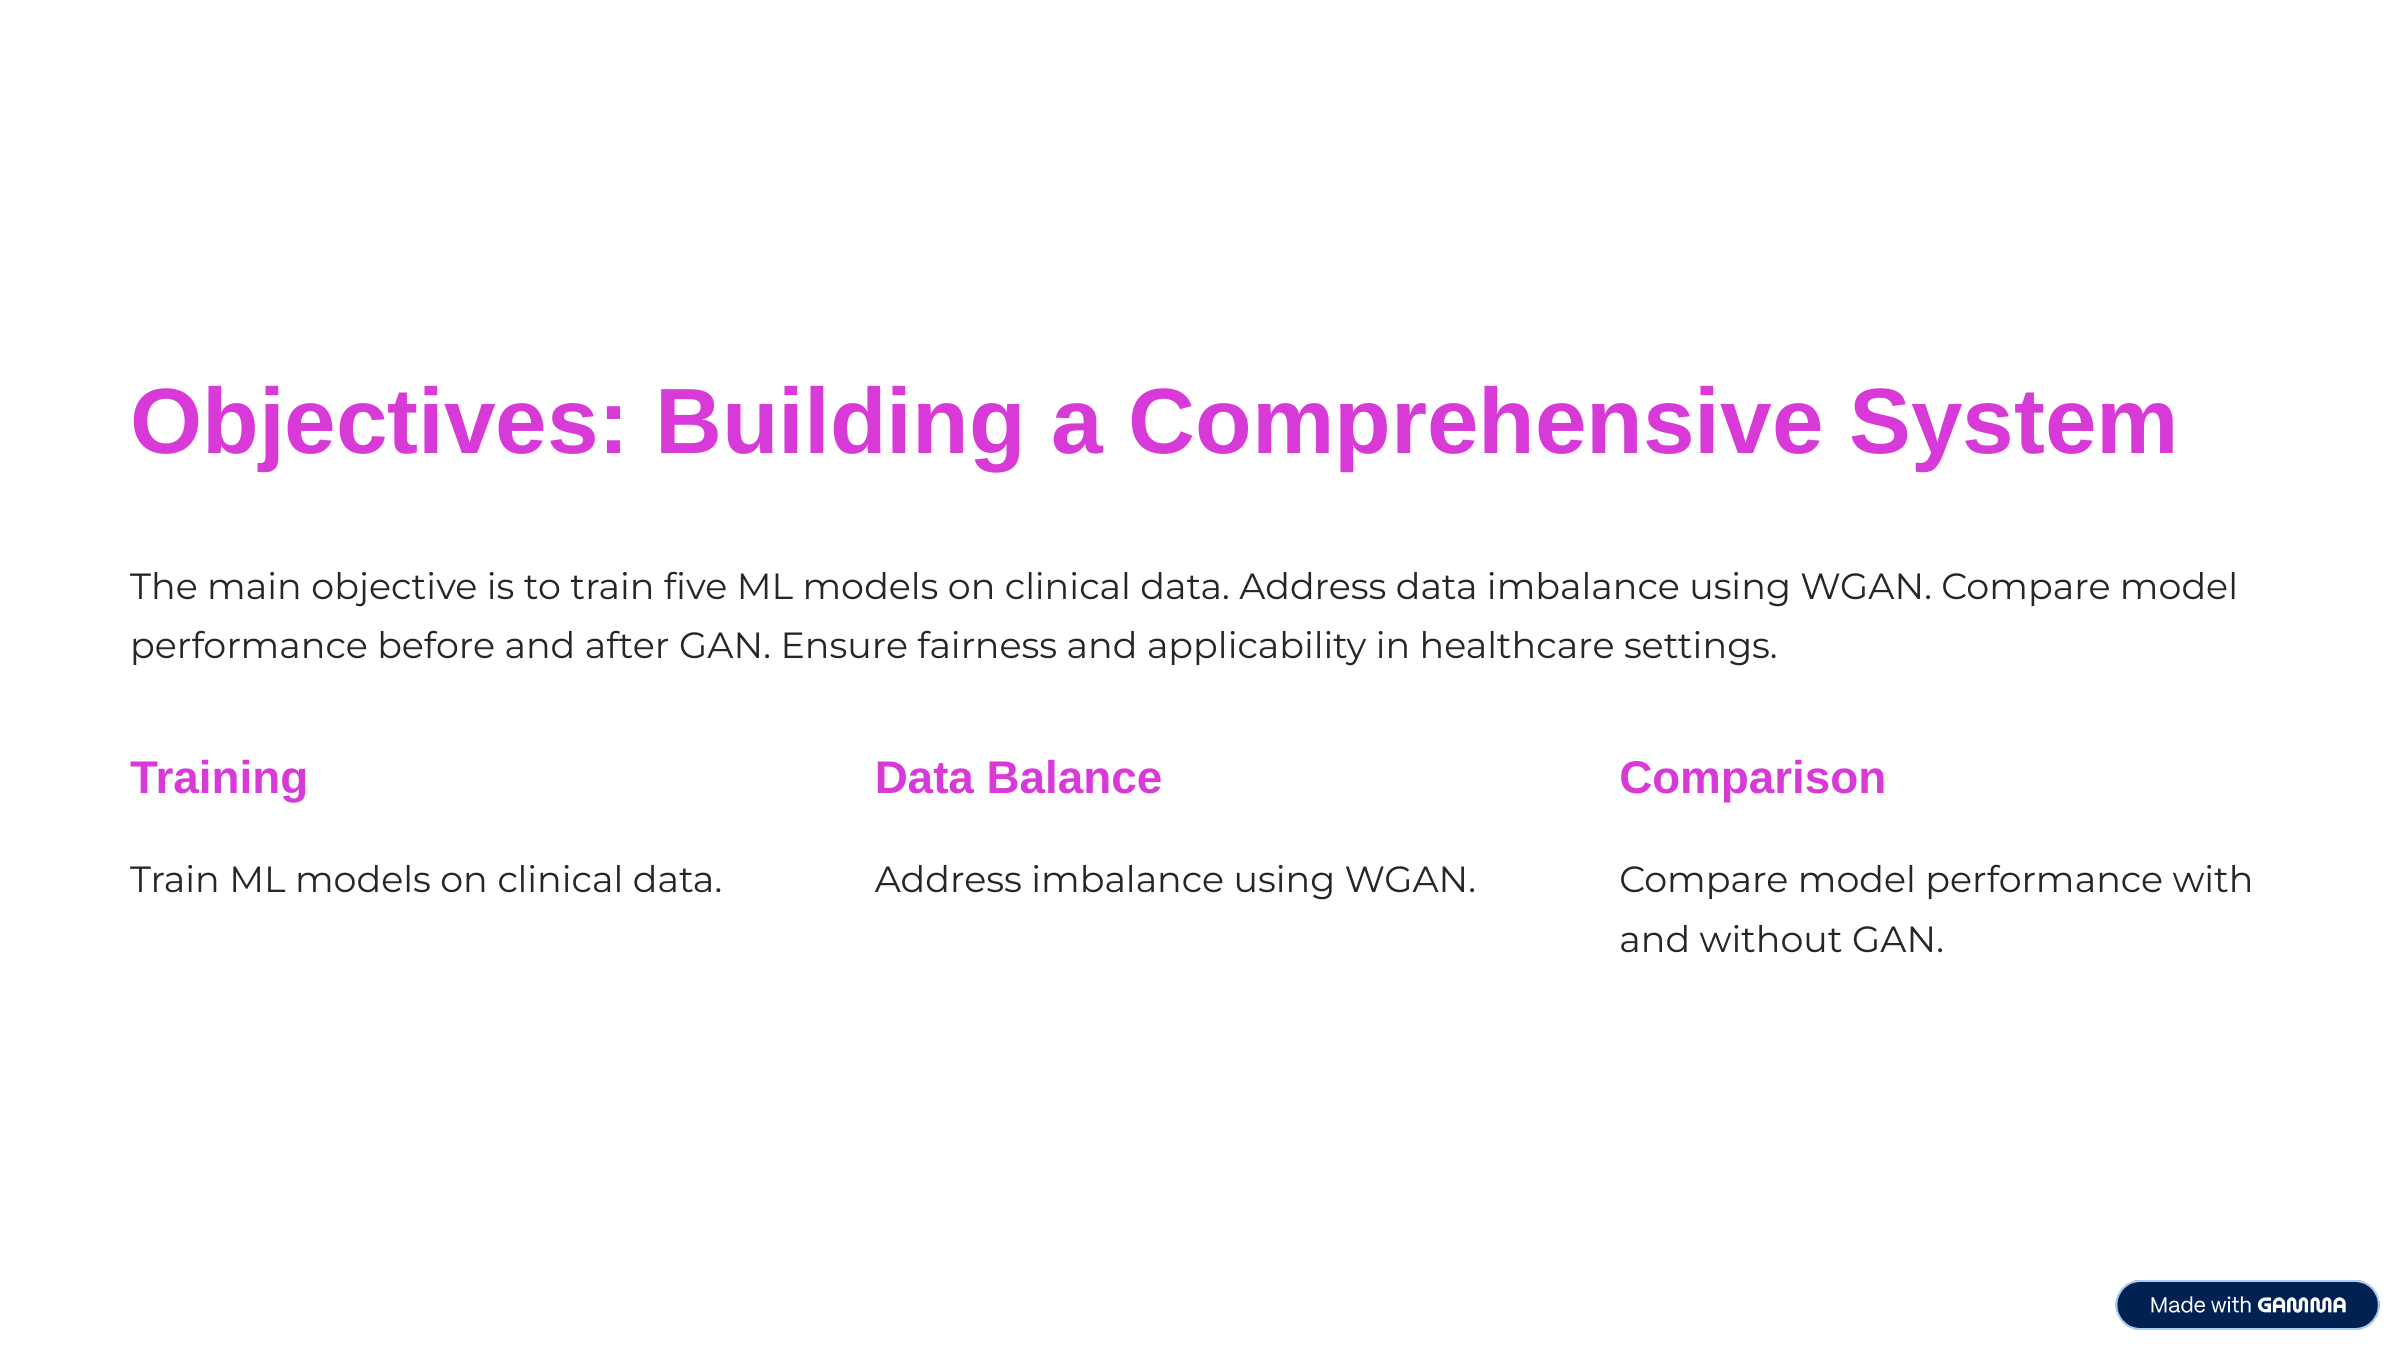

Objectives: Building a Comprehensive System
The main objective is to train five ML models on clinical data. Address data imbalance using WGAN. Compare model performance before and after GAN. Ensure fairness and applicability in healthcare settings.
Training
Data Balance
Comparison
Train ML models on clinical data.
Address imbalance using WGAN.
Compare model performance with and without GAN.